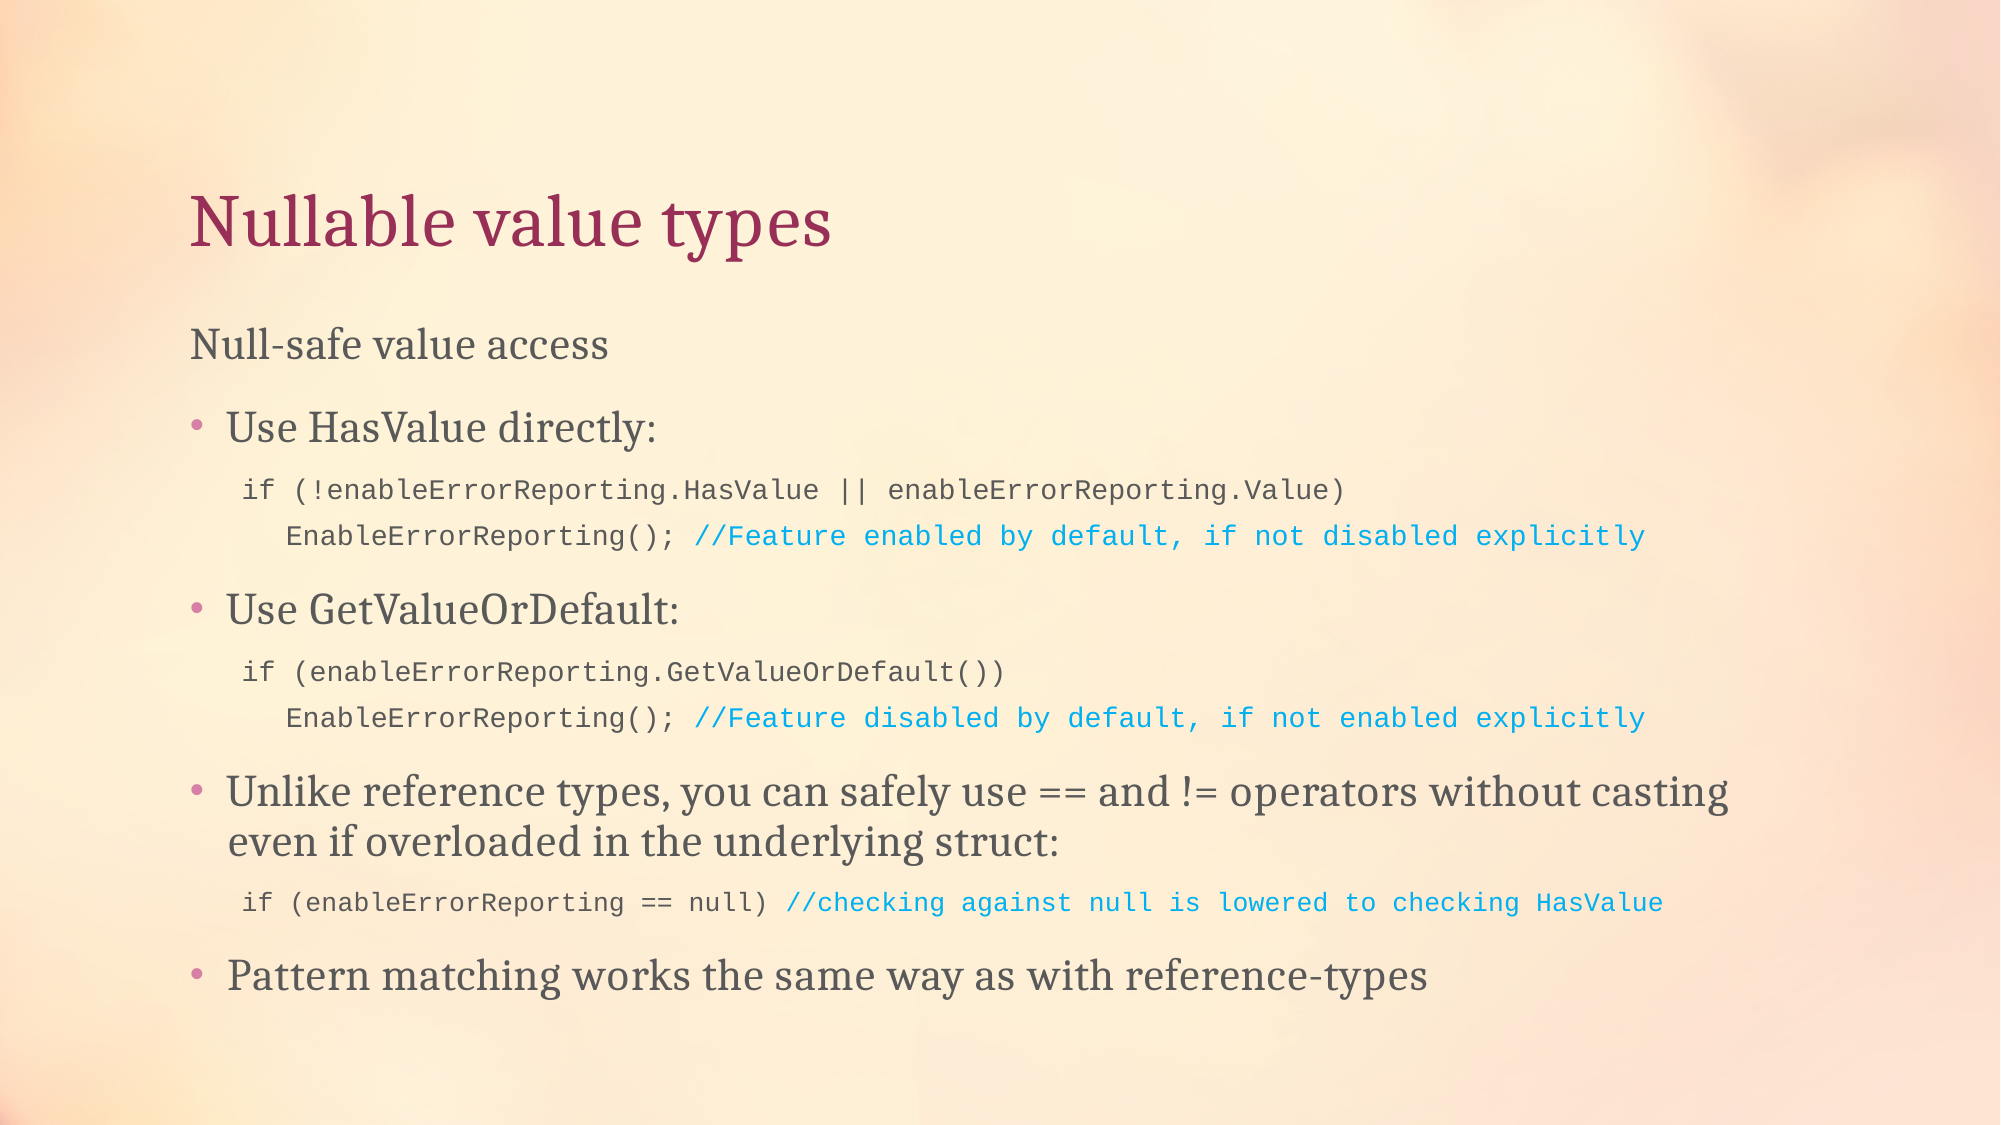

# Nullable value types
Null-safe value access
Use HasValue directly:
if (!enableErrorReporting.HasValue || enableErrorReporting.Value)
EnableErrorReporting(); //Feature enabled by default, if not disabled explicitly
Use GetValueOrDefault:
if (enableErrorReporting.GetValueOrDefault())
EnableErrorReporting(); //Feature disabled by default, if not enabled explicitly
Unlike reference types, you can safely use == and != operators without casting even if overloaded in the underlying struct:
if (enableErrorReporting == null) //checking against null is lowered to checking HasValue
Pattern matching works the same way as with reference-types